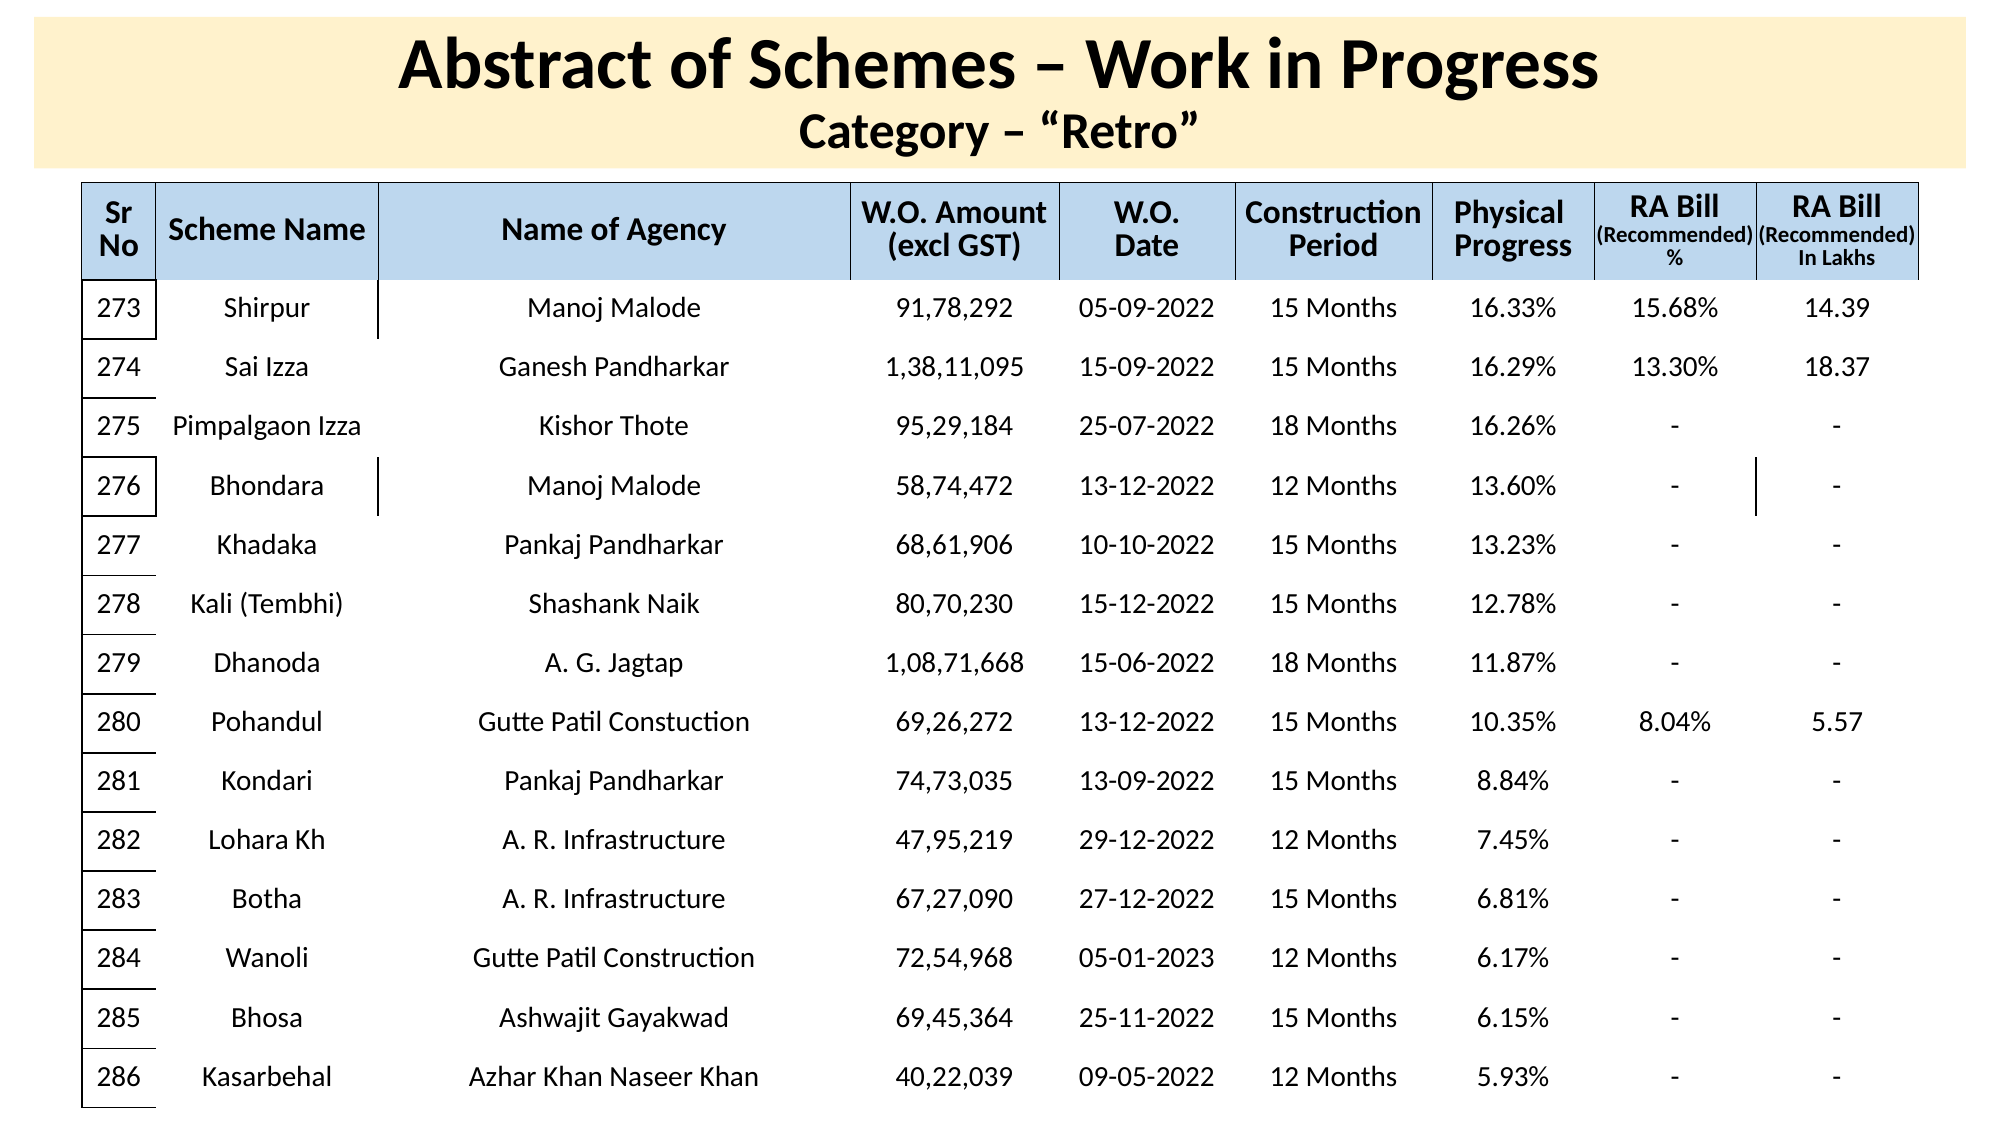

# Abstract of Schemes – Work in Progress Category – “Retro”
| Sr No | Scheme Name | Name of Agency | W.O. Amount (excl GST) | W.O. Date | Construction Period | Physical Progress | RA Bill (Recommended) % | RA Bill (Recommended) In Lakhs |
| --- | --- | --- | --- | --- | --- | --- | --- | --- |
| 273 | Shirpur | Manoj Malode | 91,78,292 | 05-09-2022 | 15 Months | 16.33% | 15.68% | 14.39 |
| --- | --- | --- | --- | --- | --- | --- | --- | --- |
| 274 | Sai Izza | Ganesh Pandharkar | 1,38,11,095 | 15-09-2022 | 15 Months | 16.29% | 13.30% | 18.37 |
| 275 | Pimpalgaon Izza | Kishor Thote | 95,29,184 | 25-07-2022 | 18 Months | 16.26% | - | - |
| 276 | Bhondara | Manoj Malode | 58,74,472 | 13-12-2022 | 12 Months | 13.60% | - | - |
| 277 | Khadaka | Pankaj Pandharkar | 68,61,906 | 10-10-2022 | 15 Months | 13.23% | - | - |
| 278 | Kali (Tembhi) | Shashank Naik | 80,70,230 | 15-12-2022 | 15 Months | 12.78% | - | - |
| 279 | Dhanoda | A. G. Jagtap | 1,08,71,668 | 15-06-2022 | 18 Months | 11.87% | - | - |
| 280 | Pohandul | Gutte Patil Constuction | 69,26,272 | 13-12-2022 | 15 Months | 10.35% | 8.04% | 5.57 |
| 281 | Kondari | Pankaj Pandharkar | 74,73,035 | 13-09-2022 | 15 Months | 8.84% | - | - |
| 282 | Lohara Kh | A. R. Infrastructure | 47,95,219 | 29-12-2022 | 12 Months | 7.45% | - | - |
| 283 | Botha | A. R. Infrastructure | 67,27,090 | 27-12-2022 | 15 Months | 6.81% | - | - |
| 284 | Wanoli | Gutte Patil Construction | 72,54,968 | 05-01-2023 | 12 Months | 6.17% | - | - |
| 285 | Bhosa | Ashwajit Gayakwad | 69,45,364 | 25-11-2022 | 15 Months | 6.15% | - | - |
| 286 | Kasarbehal | Azhar Khan Naseer Khan | 40,22,039 | 09-05-2022 | 12 Months | 5.93% | - | - |